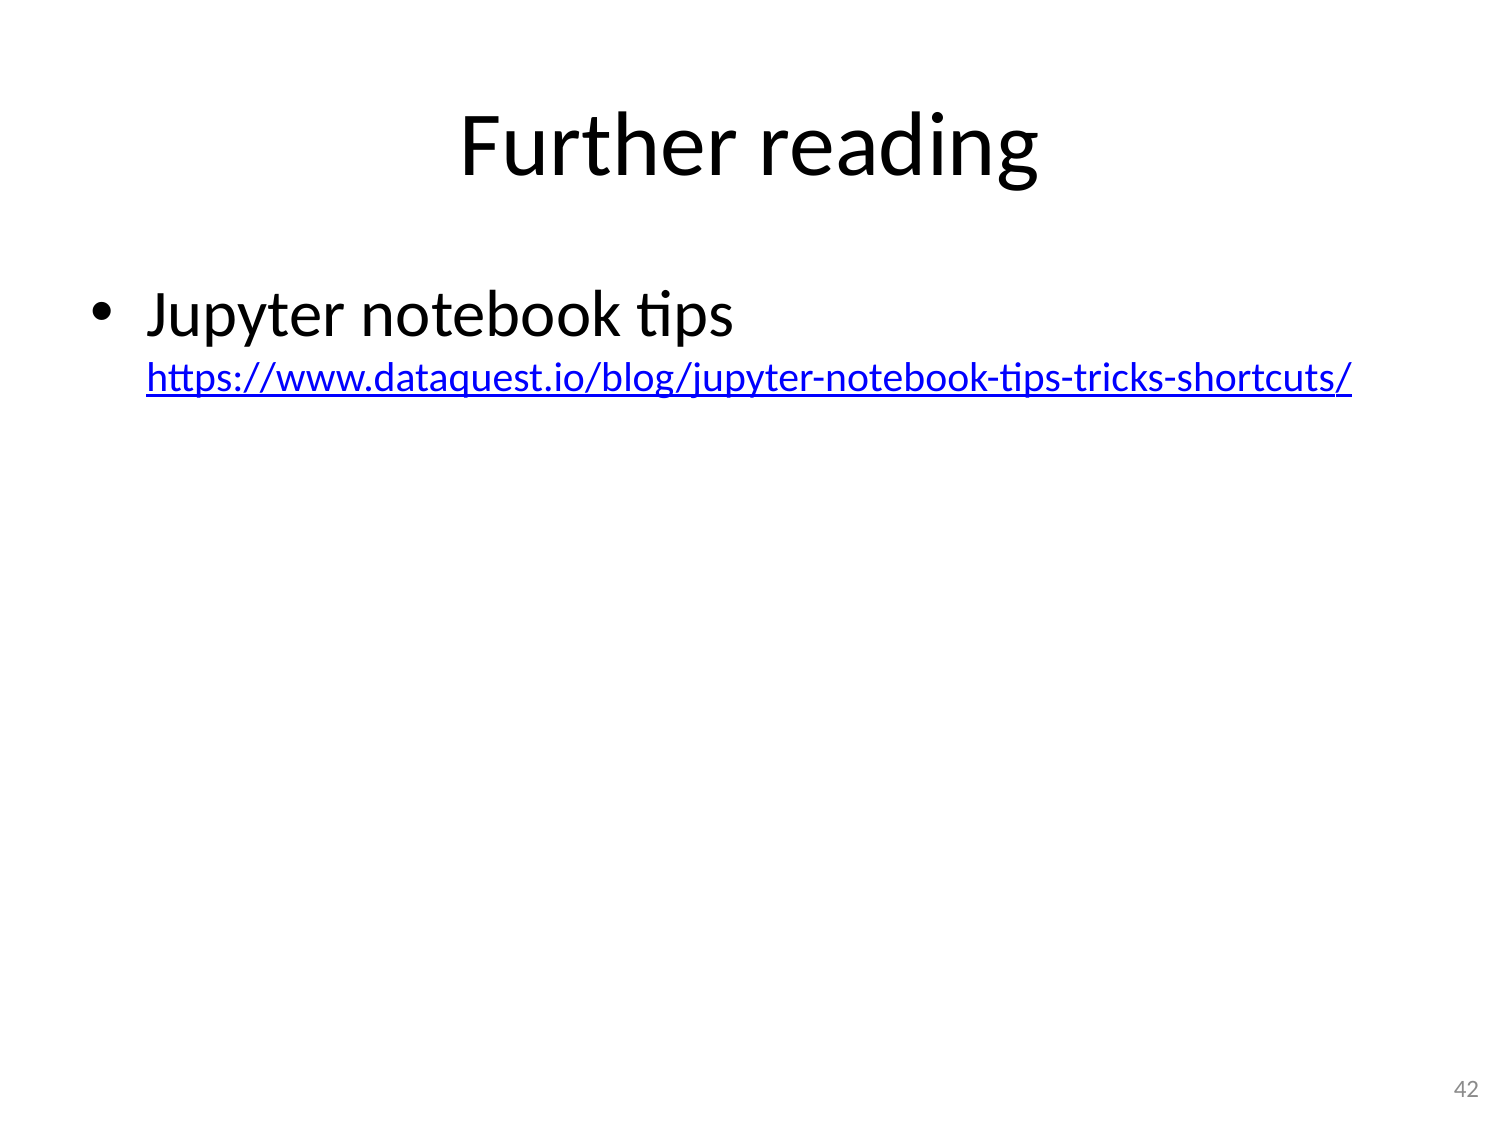

# Further reading
Jupyter notebook tips
https://www.dataquest.io/blog/jupyter-notebook-tips-tricks-shortcuts/

42